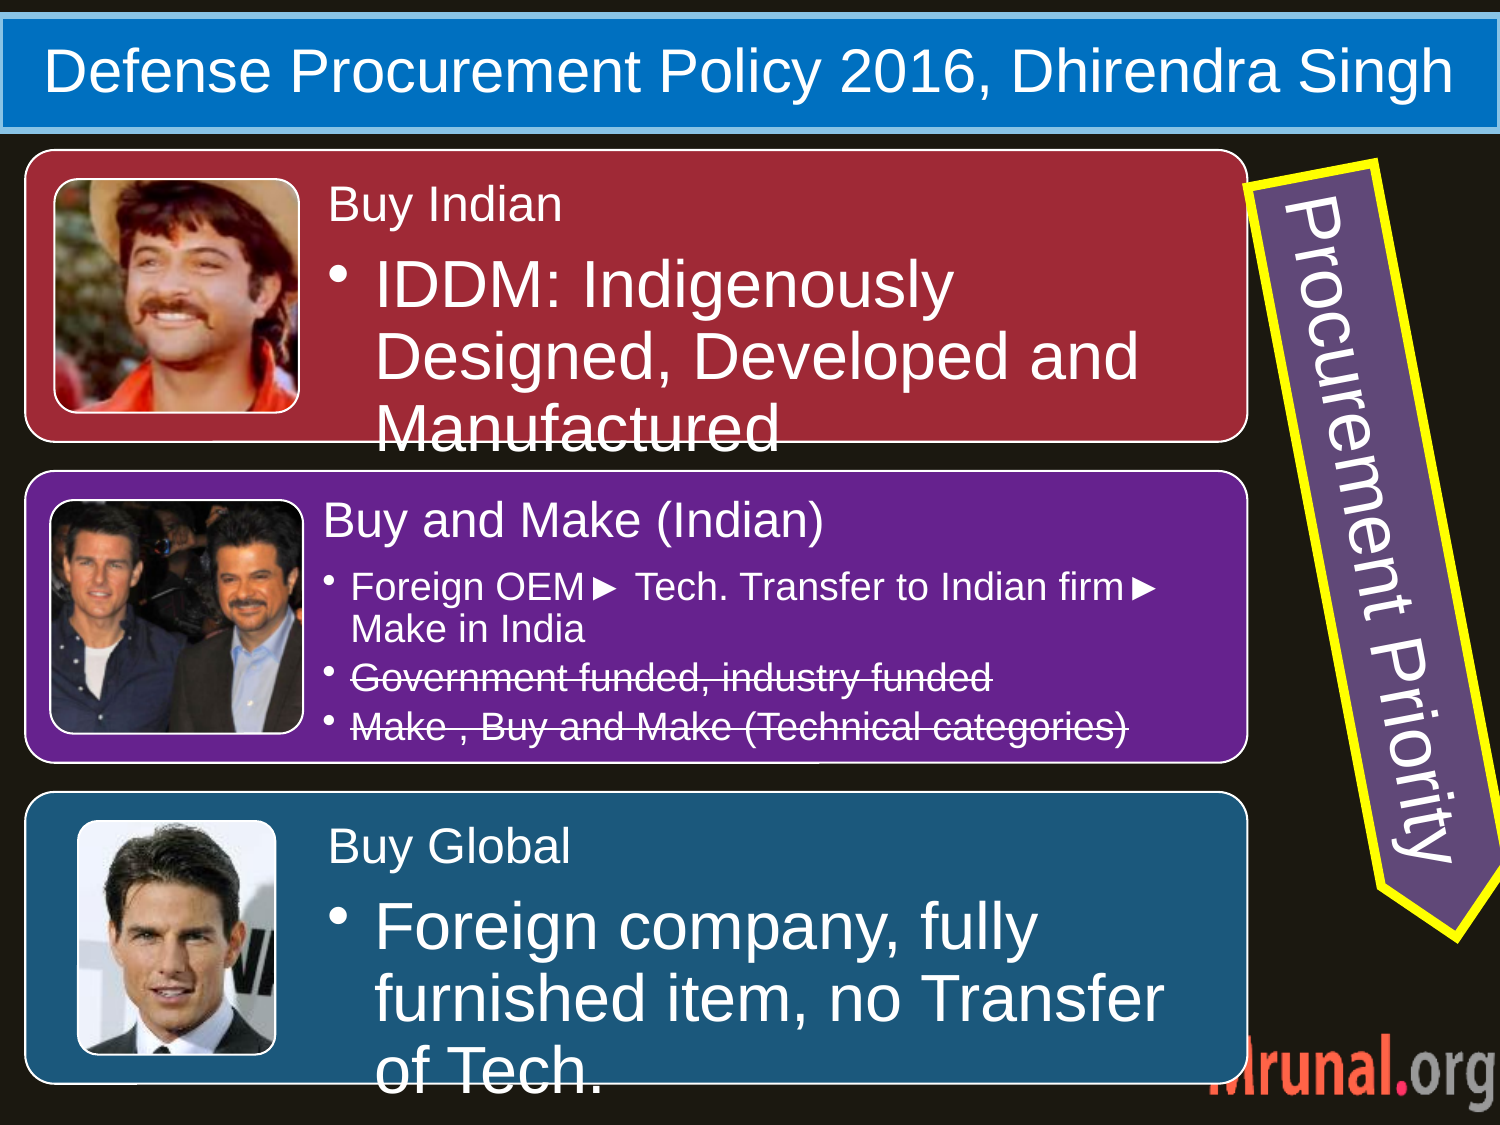

# Defense Procurement Policy 2016, Dhirendra Singh
Buy Indian
IDDM: Indigenously Designed, Developed and Manufactured
Buy and Make (Indian)
Foreign OEM► Tech. Transfer to Indian firm► Make in India
Government funded, industry funded
Make , Buy and Make (Technical categories)
Buy Global
Foreign company, fully furnished item, no Transfer of Tech.
Procurement Priority